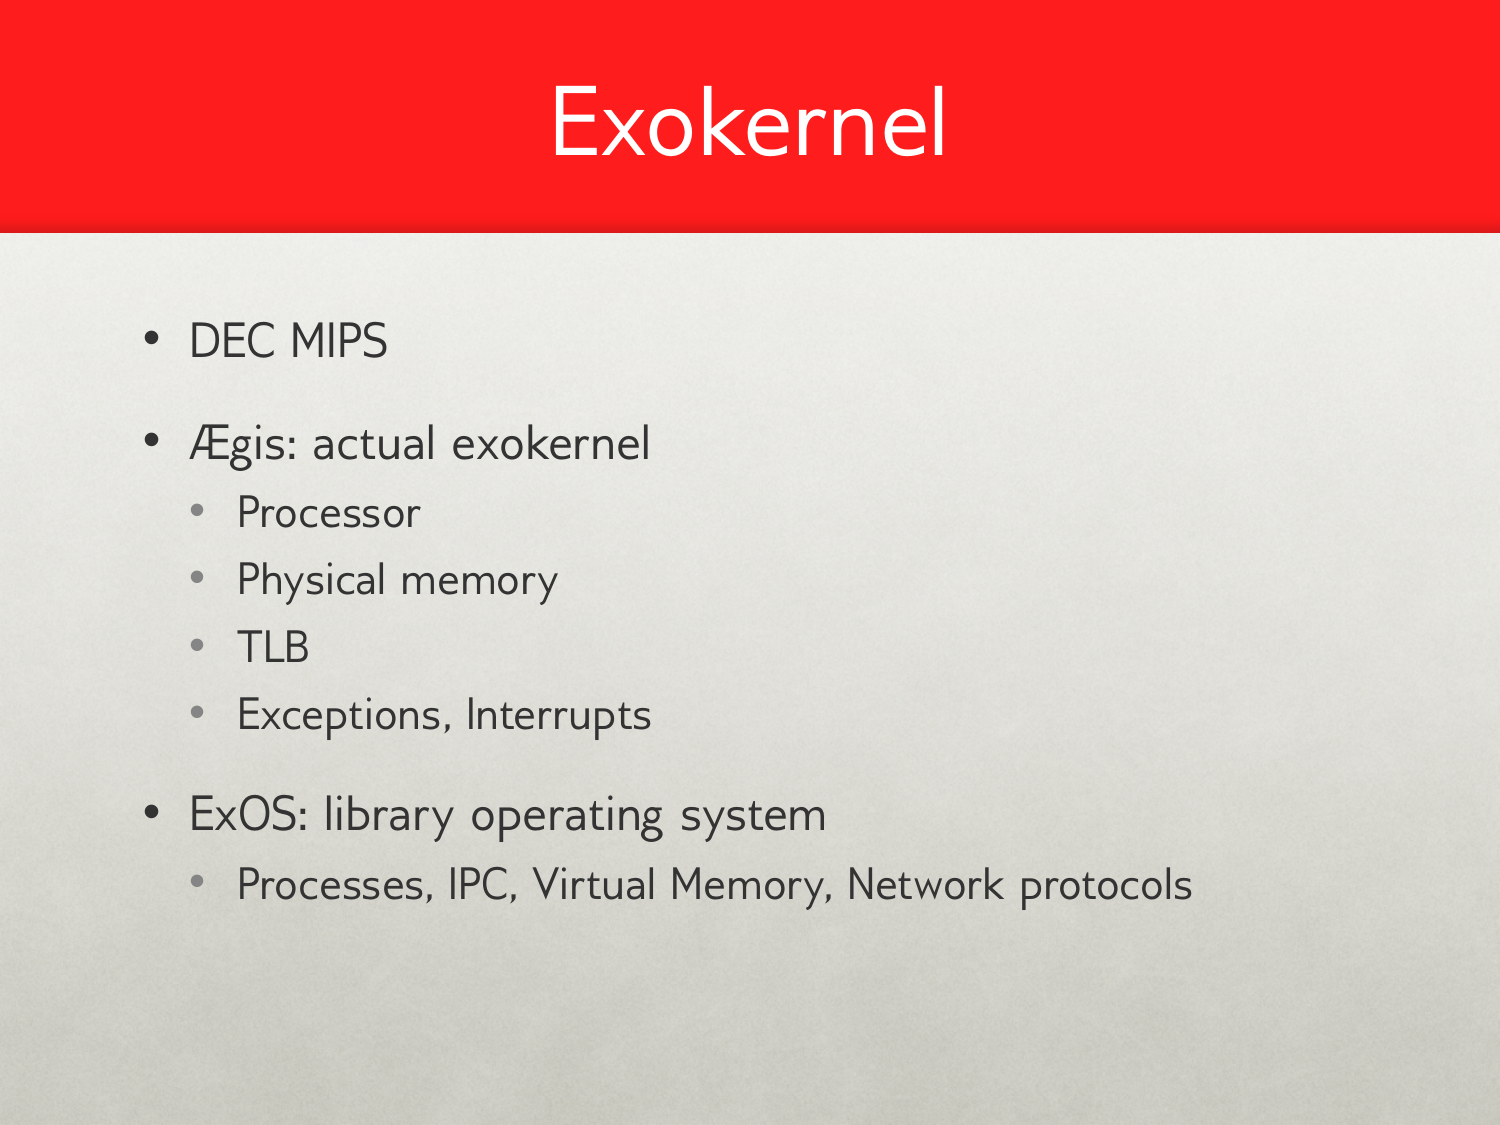

# Exokernel
DEC MIPS
Aegis: actual exokernel
Processor
Physical memory
TLB
Exceptions, Interrupts
ExOS: library operating system
Processes, IPC, Virtual Memory, Network protocols